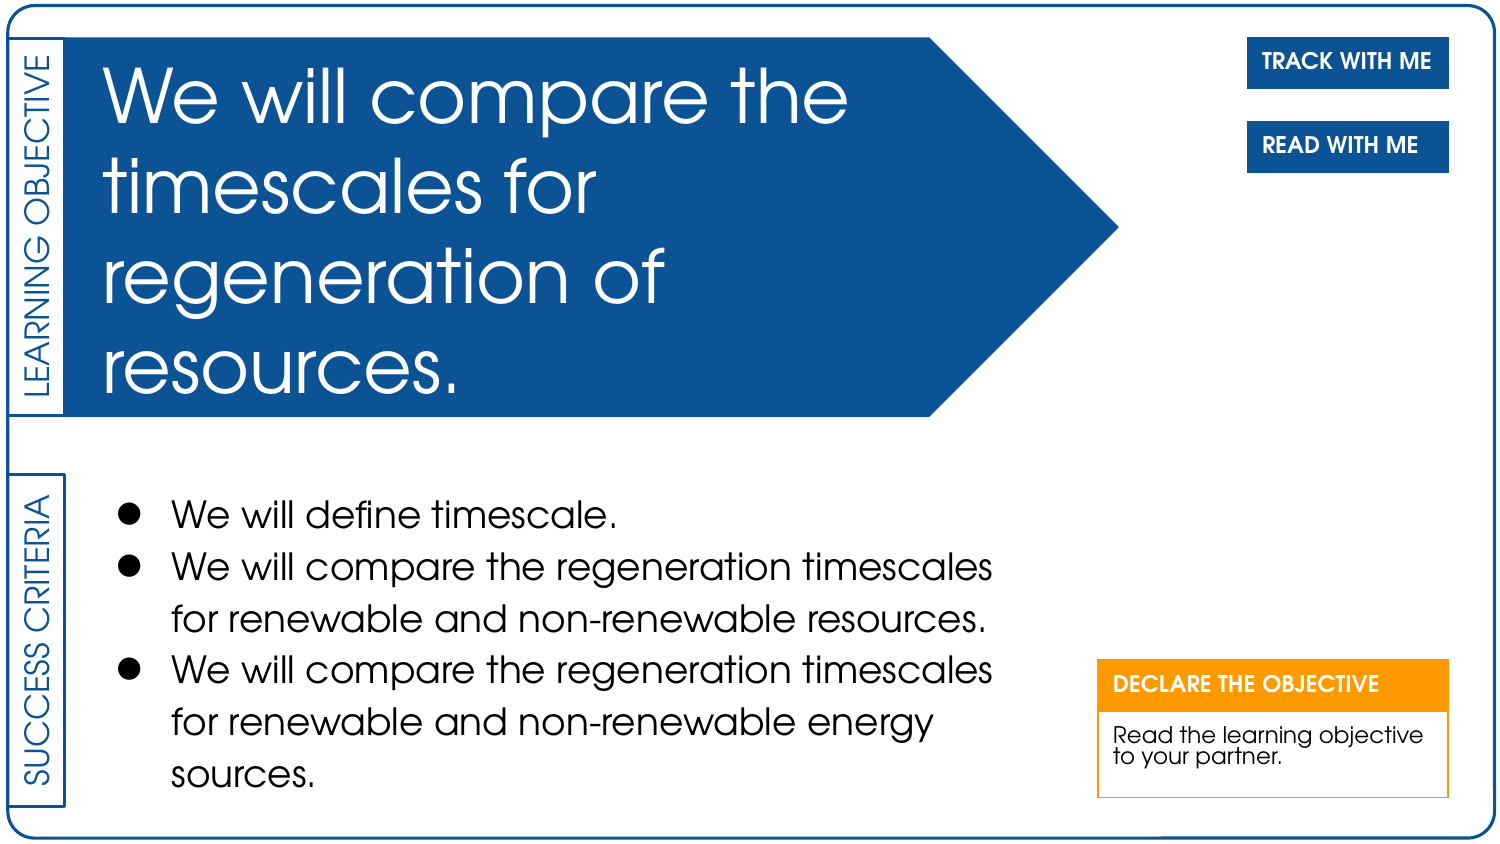

| TRACK WITH ME |
| --- |
# We will compare the timescales for regeneration of resources.
| READ WITH ME |
| --- |
We will define timescale.
We will compare the regeneration timescales for renewable and non-renewable resources.
We will compare the regeneration timescales for renewable and non-renewable energy sources.
| DECLARE THE OBJECTIVE |
| --- |
| Read the learning objective to your partner. |